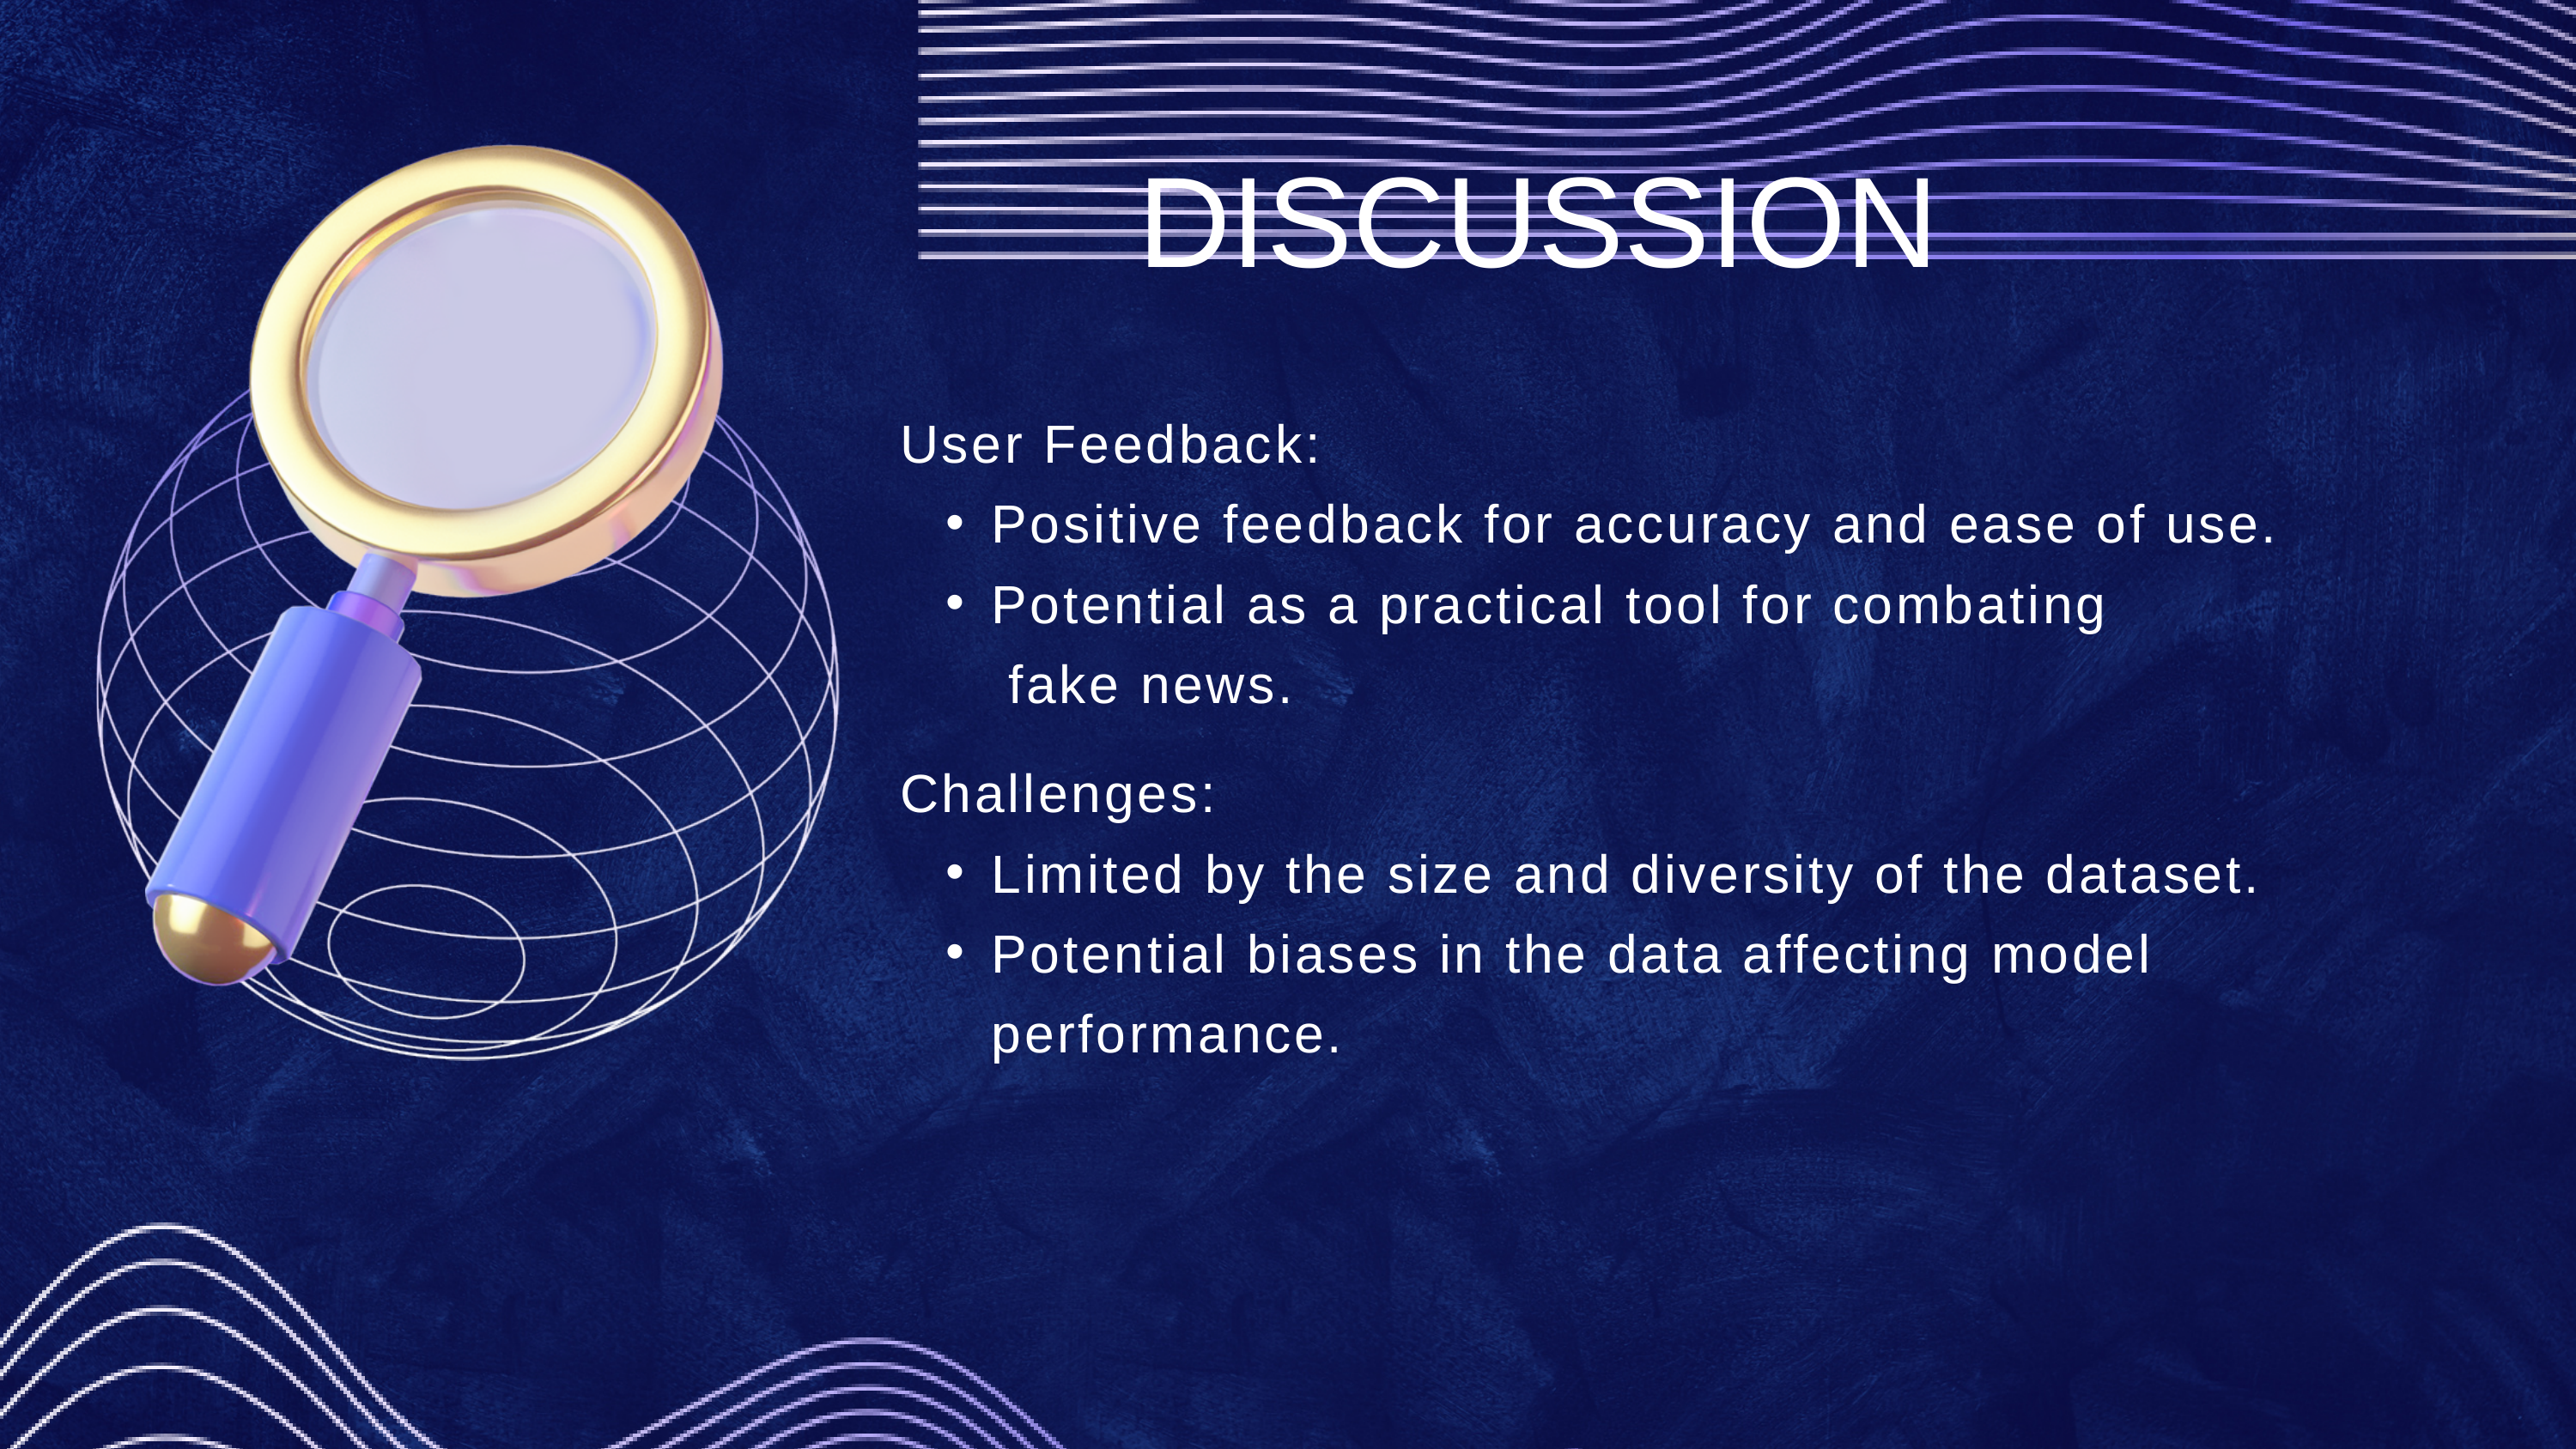

DISCUSSION

User Feedback:
Positive feedback for accuracy and ease of use.
Potential as a practical tool for combating
      fake news.

Challenges:
Limited by the size and diversity of the dataset.
Potential biases in the data affecting model performance.